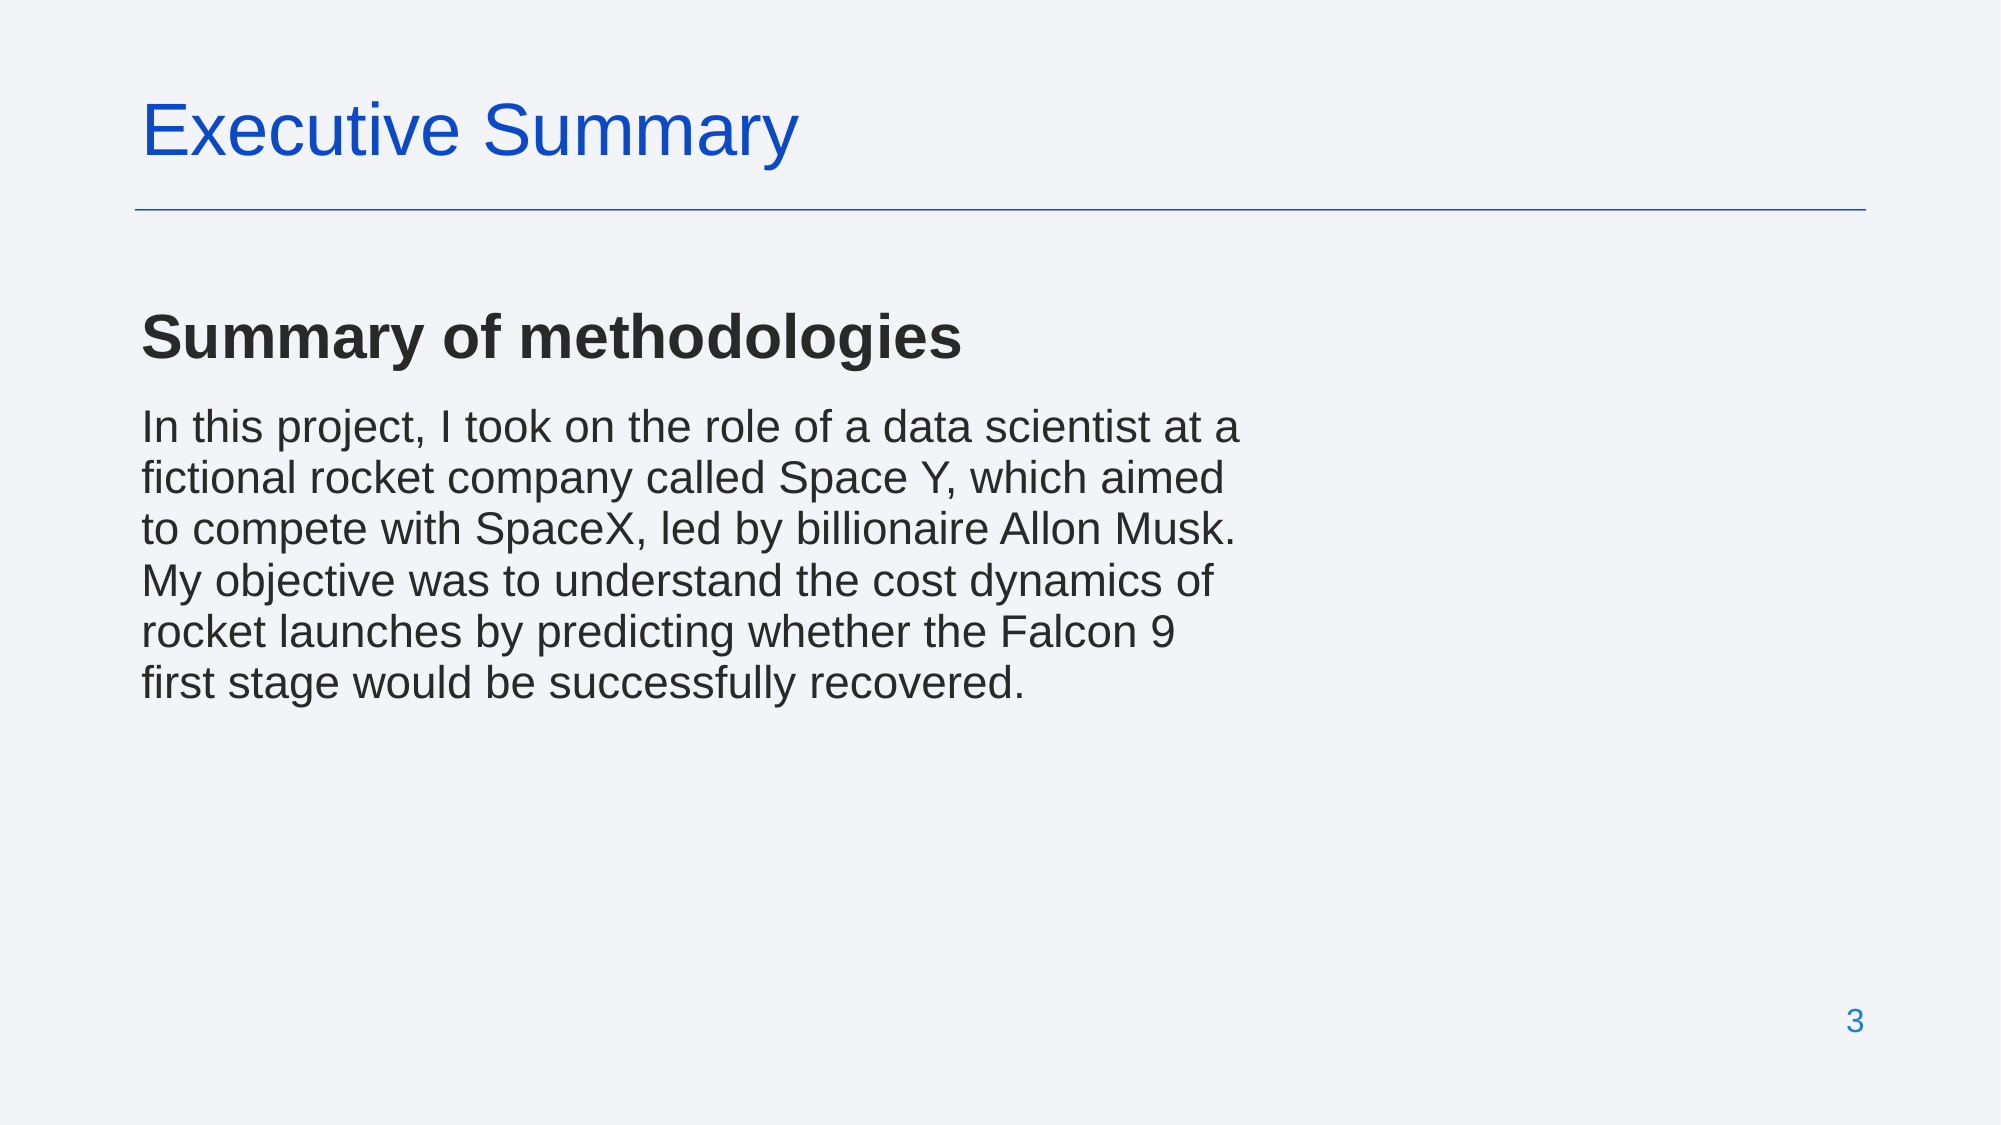

Executive Summary
Summary of methodologies
In this project, I took on the role of a data scientist at a fictional rocket company called Space Y, which aimed to compete with SpaceX, led by billionaire Allon Musk. My objective was to understand the cost dynamics of rocket launches by predicting whether the Falcon 9 first stage would be successfully recovered.
3